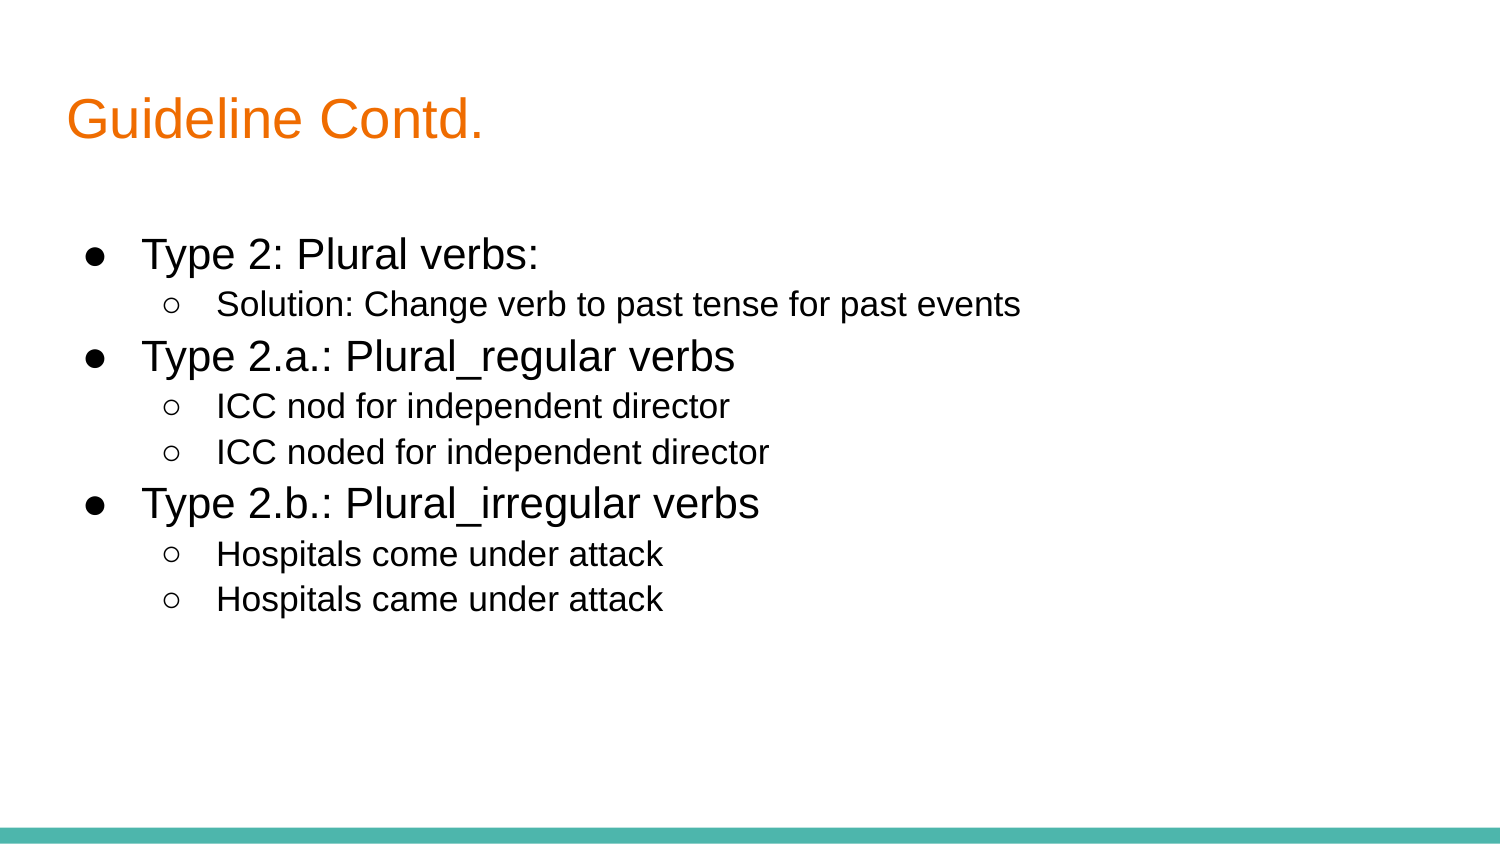

# Guideline Contd.
Type 2: Plural verbs:
Solution: Change verb to past tense for past events
Type 2.a.: Plural_regular verbs
ICC nod for independent director
ICC noded for independent director
Type 2.b.: Plural_irregular verbs
Hospitals come under attack
Hospitals came under attack